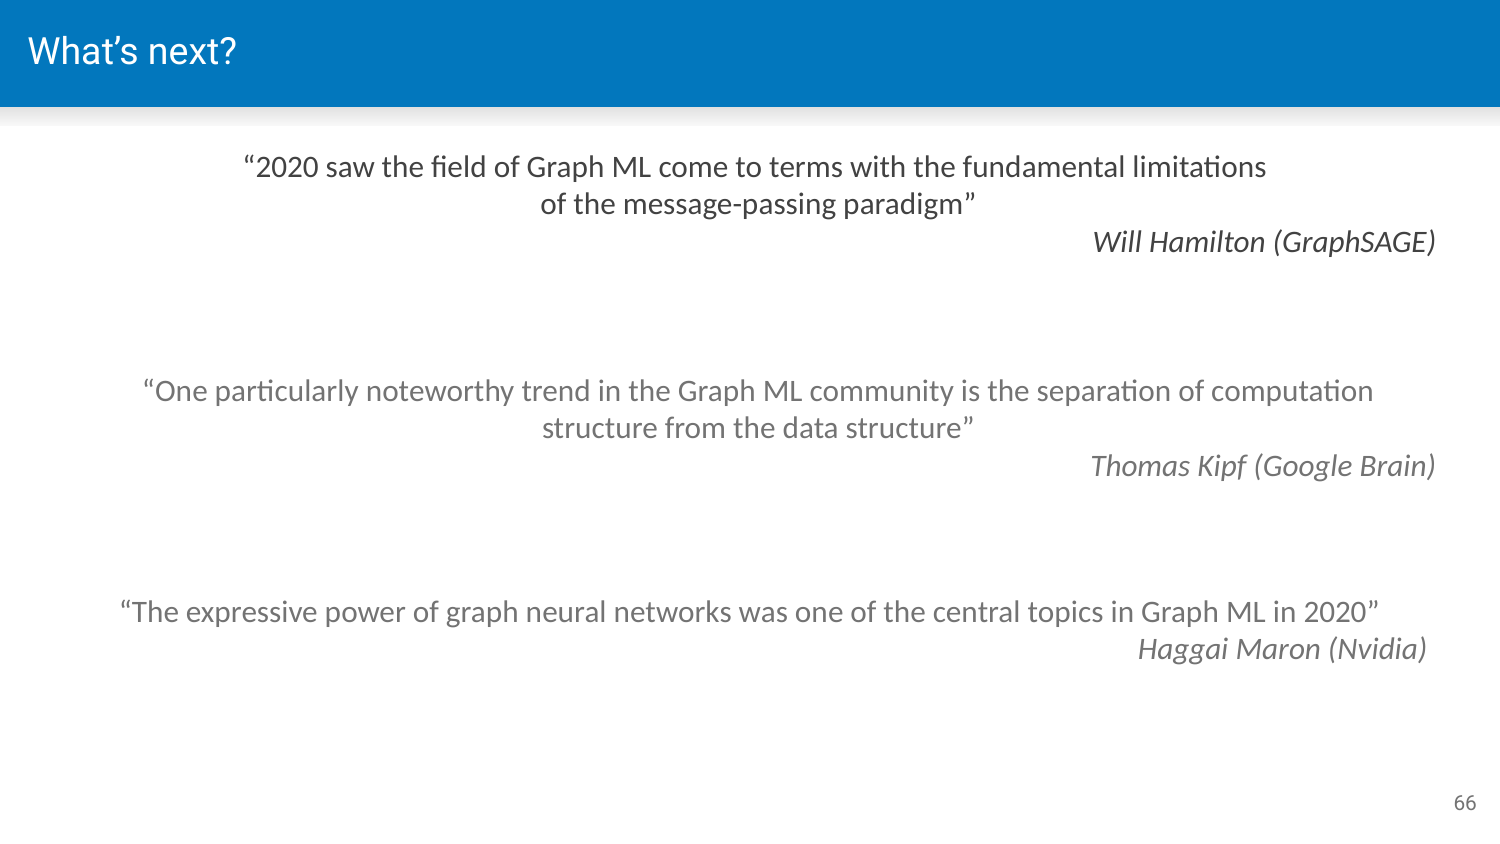

# What’s next?
“2020 saw the field of Graph ML come to terms with the fundamental limitations
of the message-passing paradigm”
Will Hamilton (GraphSAGE)
“One particularly noteworthy trend in the Graph ML community is the separation of computation structure from the data structure”
Thomas Kipf (Google Brain)
“The expressive power of graph neural networks was one of the central topics in Graph ML in 2020”
Haggai Maron (Nvidia)
66